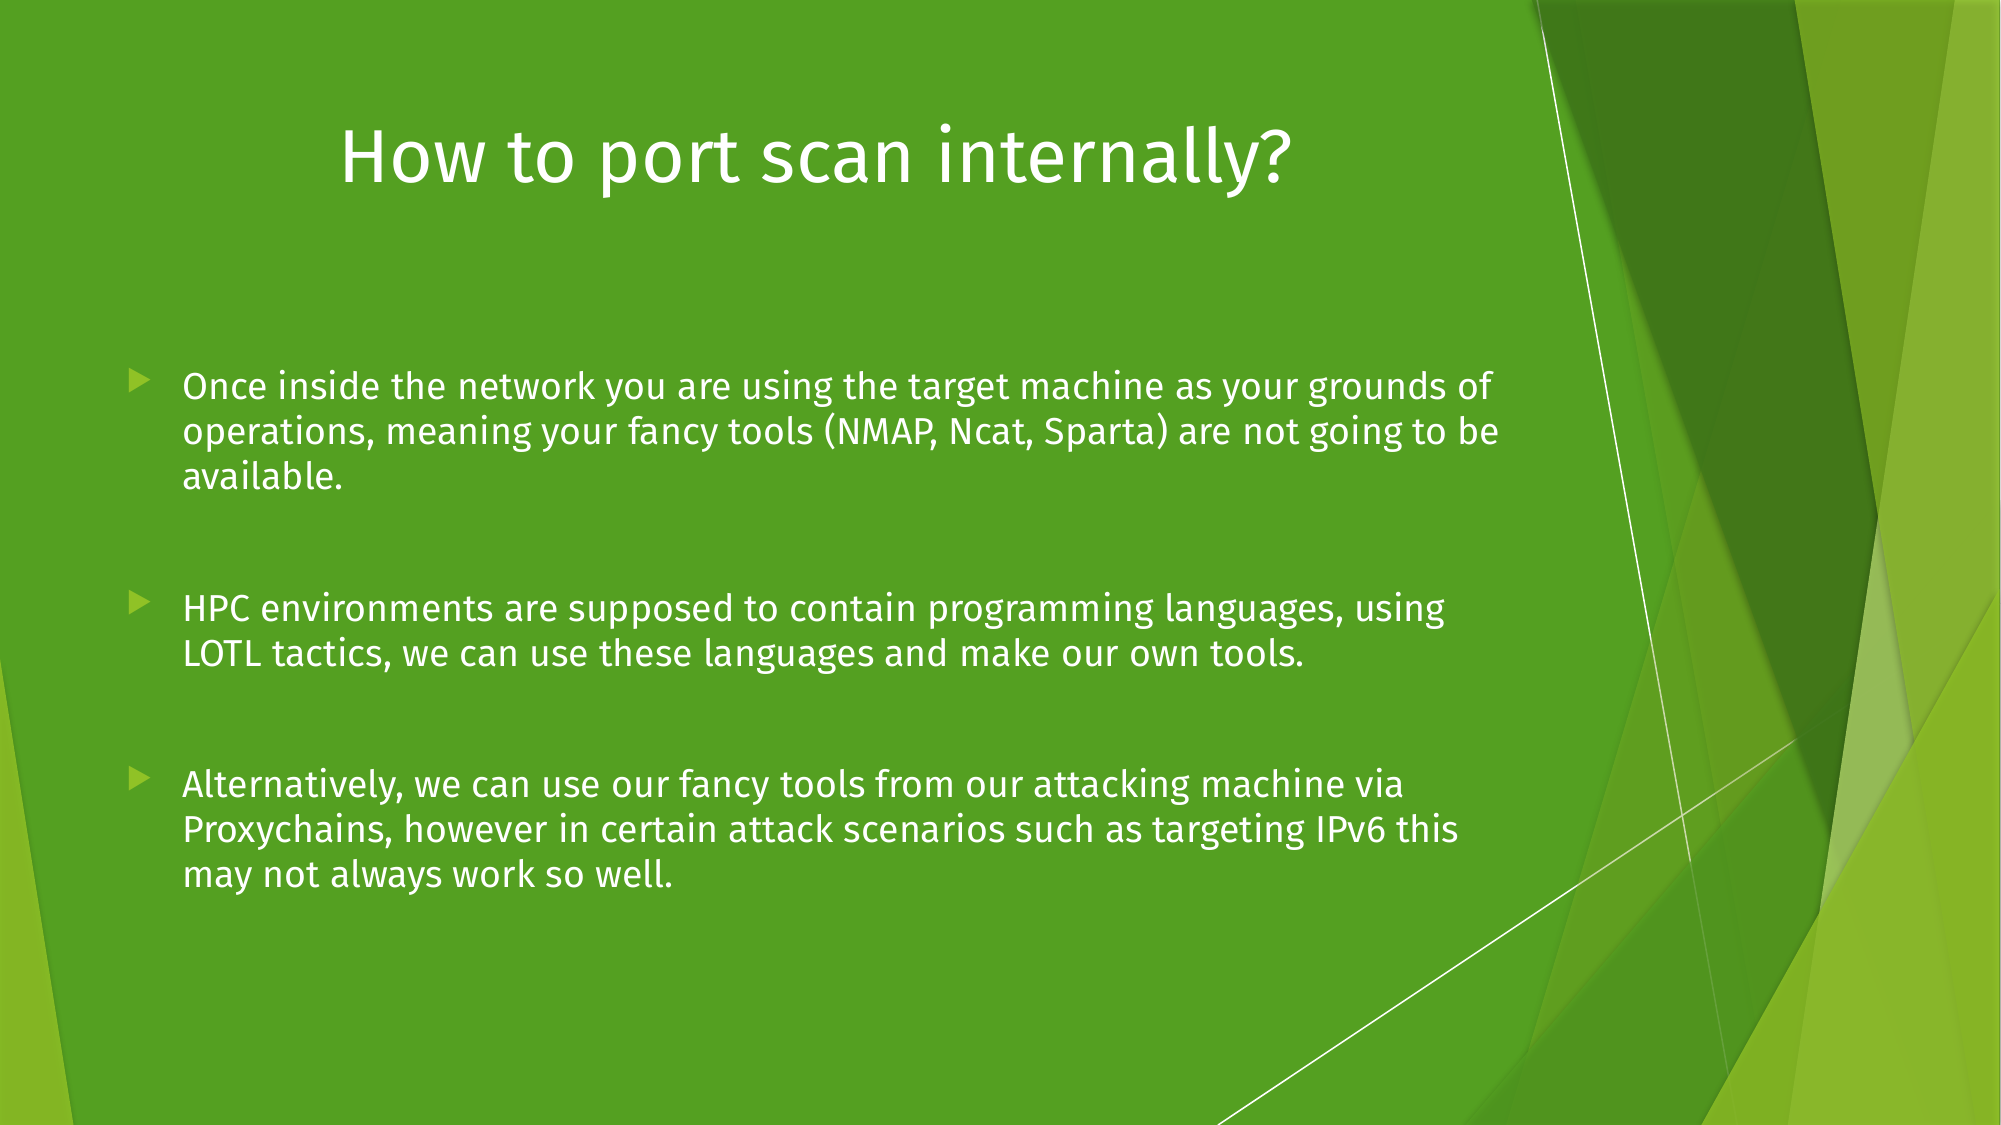

# How to port scan internally?
Once inside the network you are using the target machine as your grounds of operations, meaning your fancy tools (NMAP, Ncat, Sparta) are not going to be available.

HPC environments are supposed to contain programming languages, using LOTL tactics, we can use these languages and make our own tools.

Alternatively, we can use our fancy tools from our attacking machine via Proxychains, however in certain attack scenarios such as targeting IPv6 this may not always work so well.